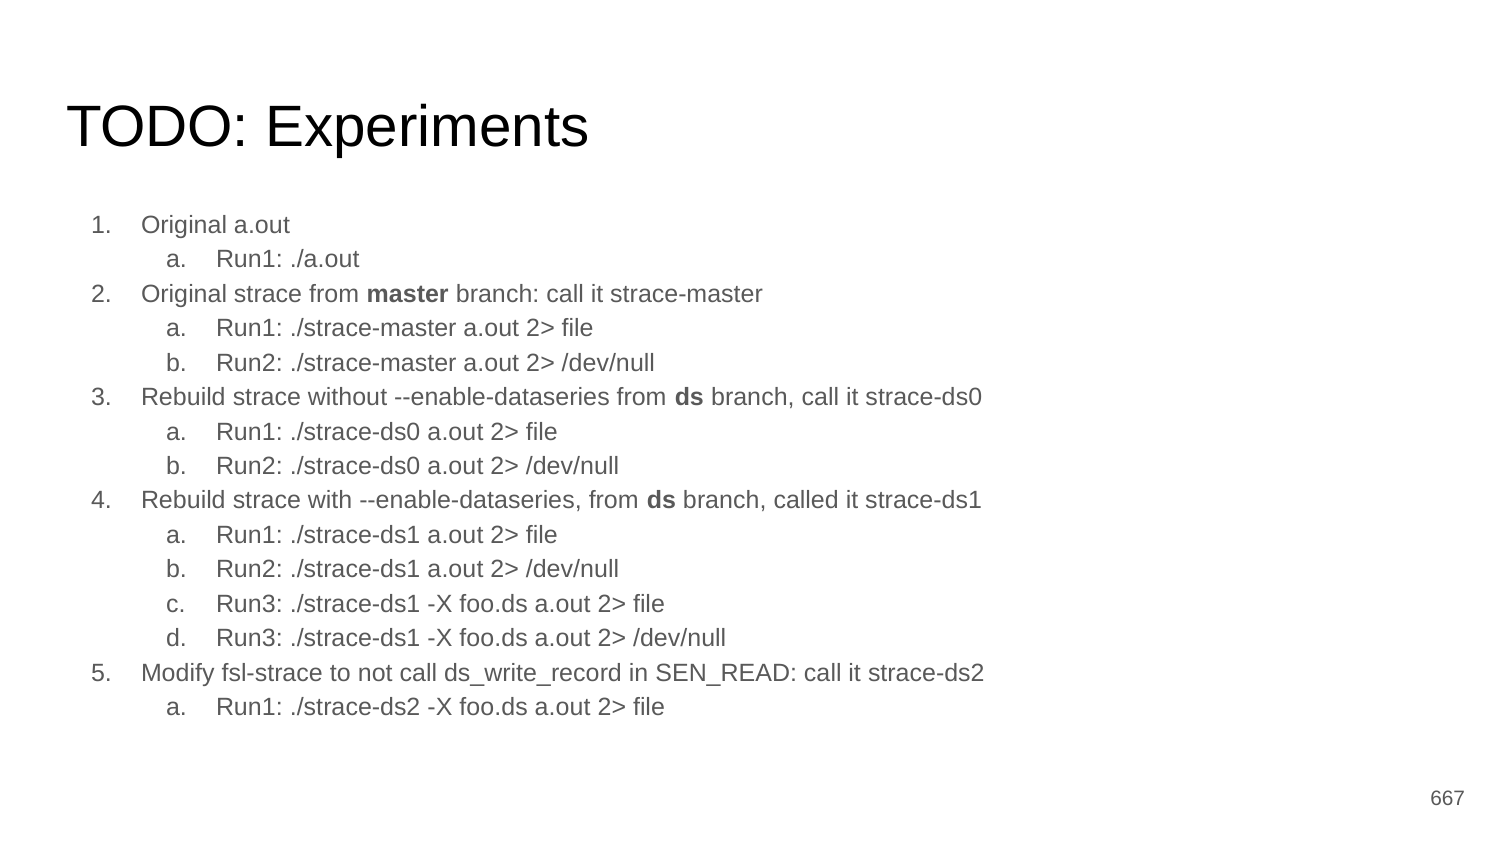

# TODO: Experiments
Original a.out
Run1: ./a.out
Original strace from master branch: call it strace-master
Run1: ./strace-master a.out 2> file
Run2: ./strace-master a.out 2> /dev/null
Rebuild strace without --enable-dataseries from ds branch, call it strace-ds0
Run1: ./strace-ds0 a.out 2> file
Run2: ./strace-ds0 a.out 2> /dev/null
Rebuild strace with --enable-dataseries, from ds branch, called it strace-ds1
Run1: ./strace-ds1 a.out 2> file
Run2: ./strace-ds1 a.out 2> /dev/null
Run3: ./strace-ds1 -X foo.ds a.out 2> file
Run3: ./strace-ds1 -X foo.ds a.out 2> /dev/null
Modify fsl-strace to not call ds_write_record in SEN_READ: call it strace-ds2
Run1: ./strace-ds2 -X foo.ds a.out 2> file

667